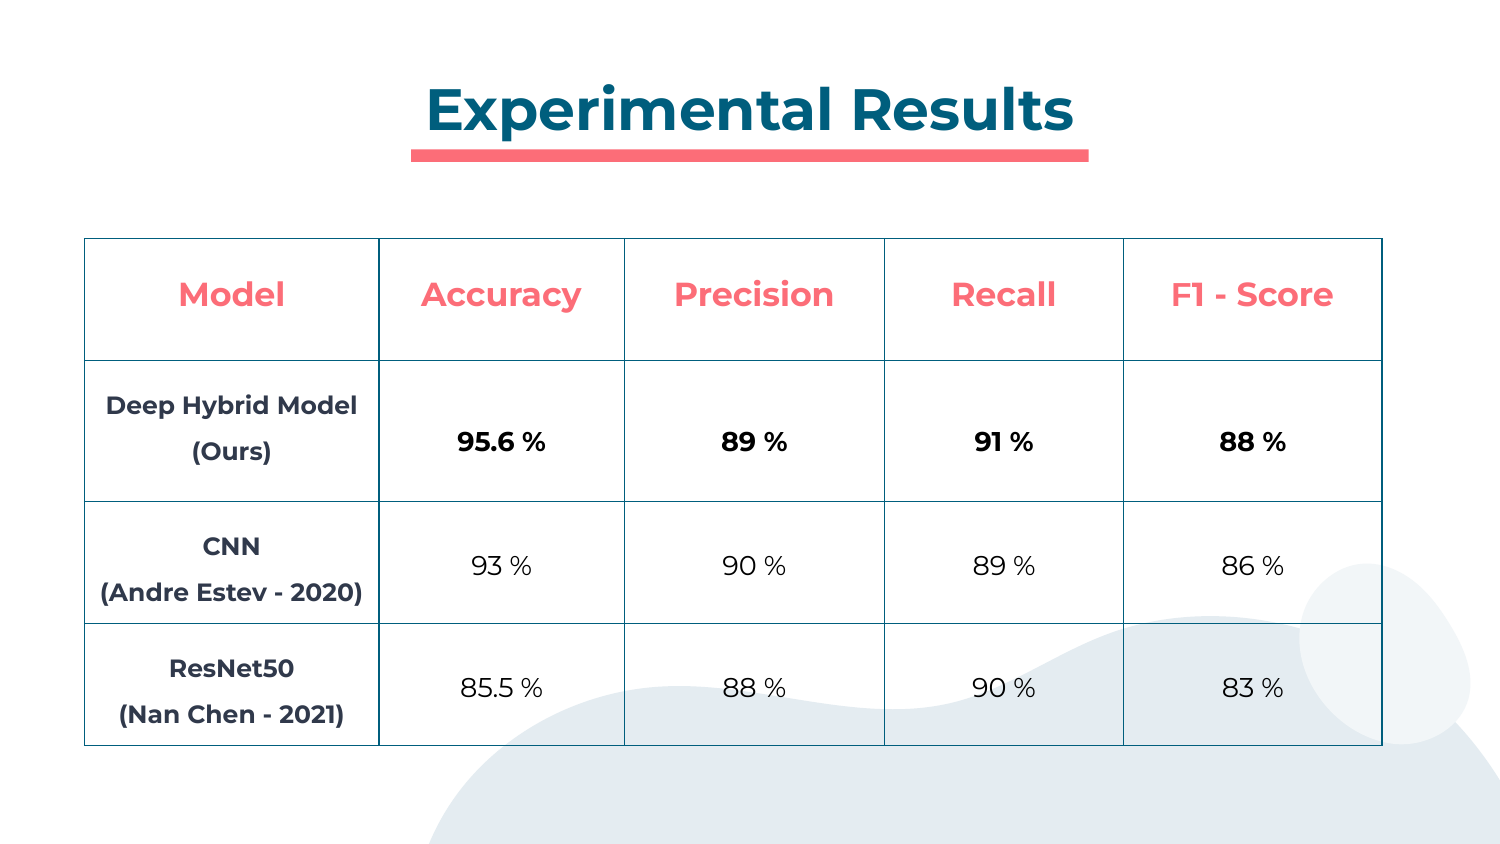

# Experimental Results

| Model | Accuracy | Precision | Recall | F1 - Score |
| --- | --- | --- | --- | --- |
| Deep Hybrid Model (Ours) | 95.6 % | 89 % | 91 % | 88 % |
| CNN (Andre Estev - 2020) | 93 % | 90 % | 89 % | 86 % |
| ResNet50 (Nan Chen - 2021) | 85.5 % | 88 % | 90 % | 83 % |